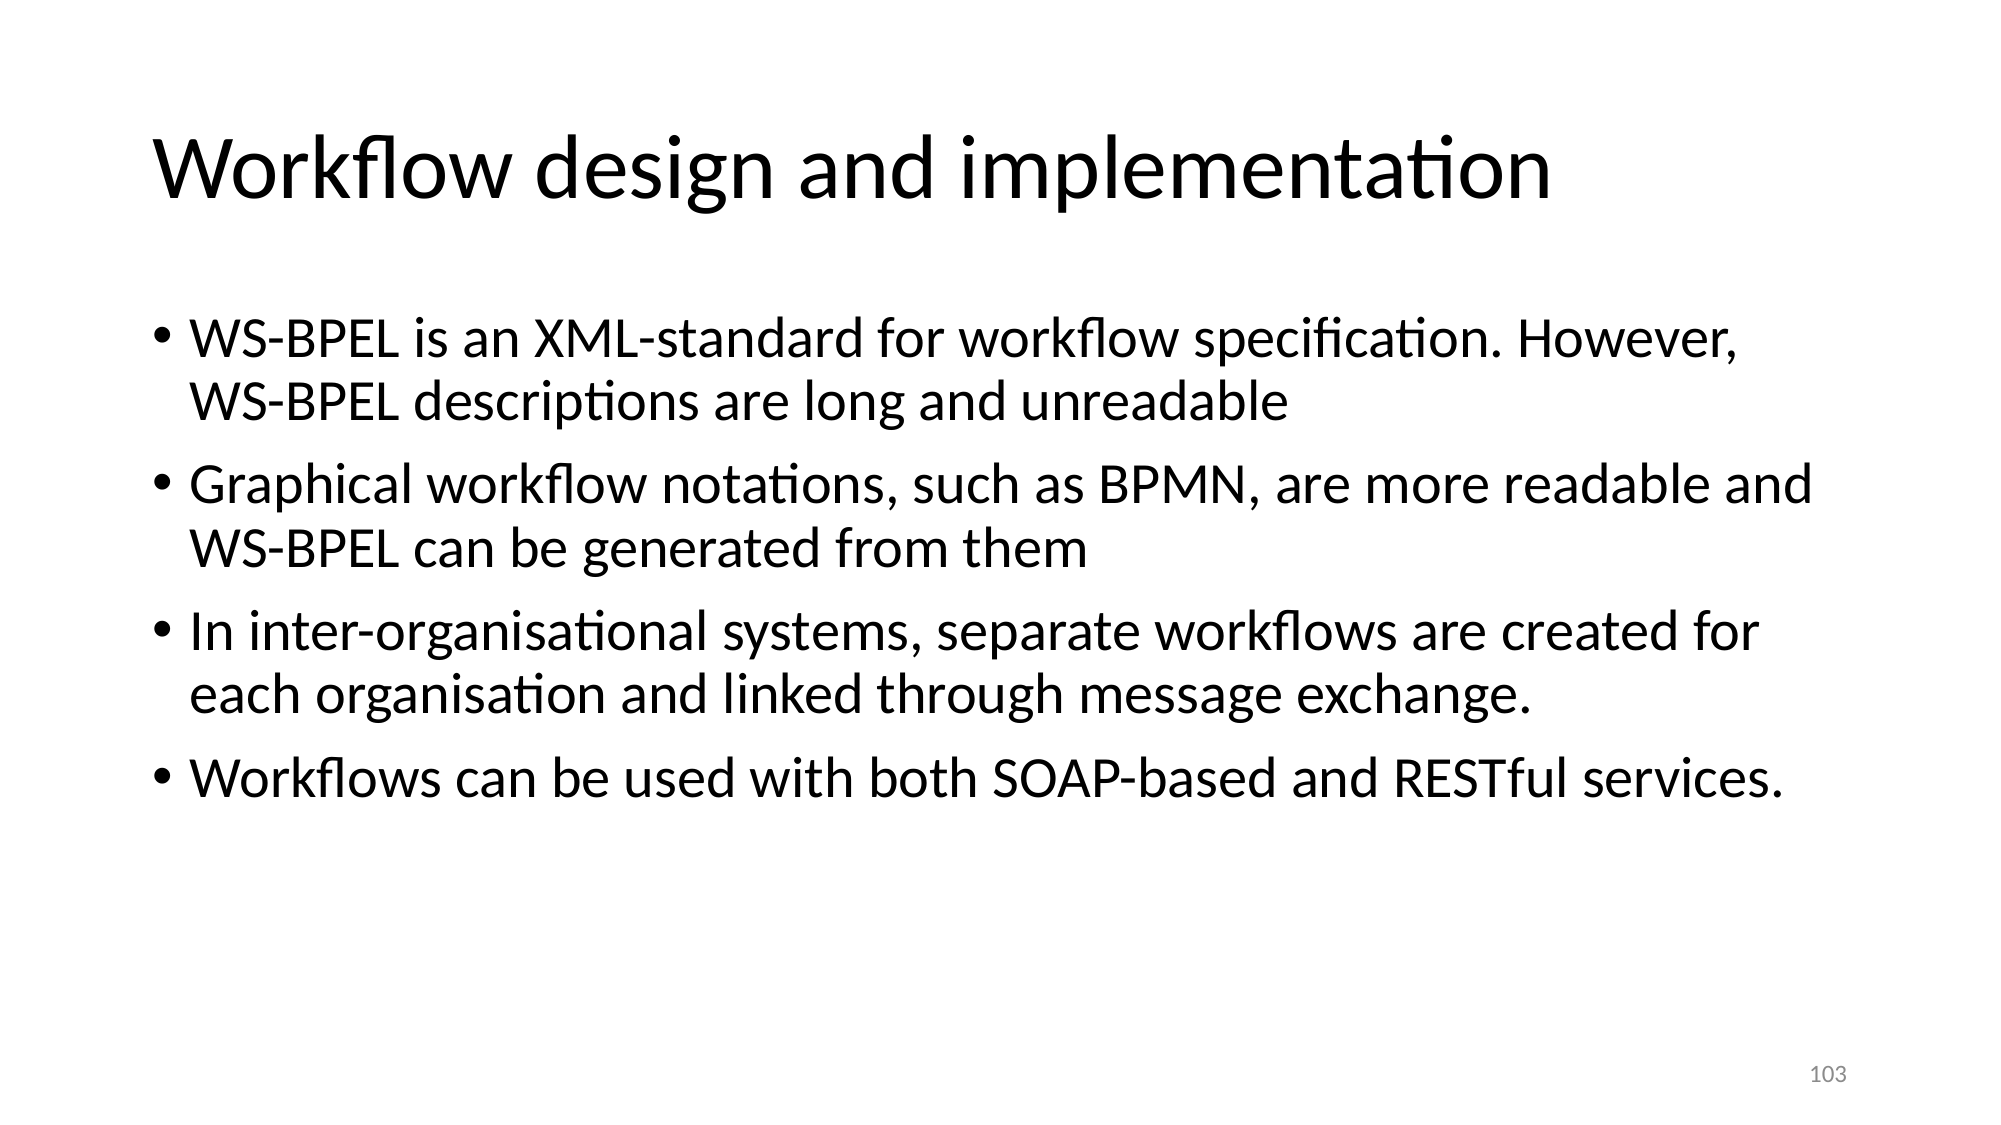

# Workflow design and implementation
WS-BPEL is an XML-standard for workflow specification. However, WS-BPEL descriptions are long and unreadable
Graphical workflow notations, such as BPMN, are more readable and WS-BPEL can be generated from them
In inter-organisational systems, separate workflows are created for each organisation and linked through message exchange.
Workflows can be used with both SOAP-based and RESTful services.
103